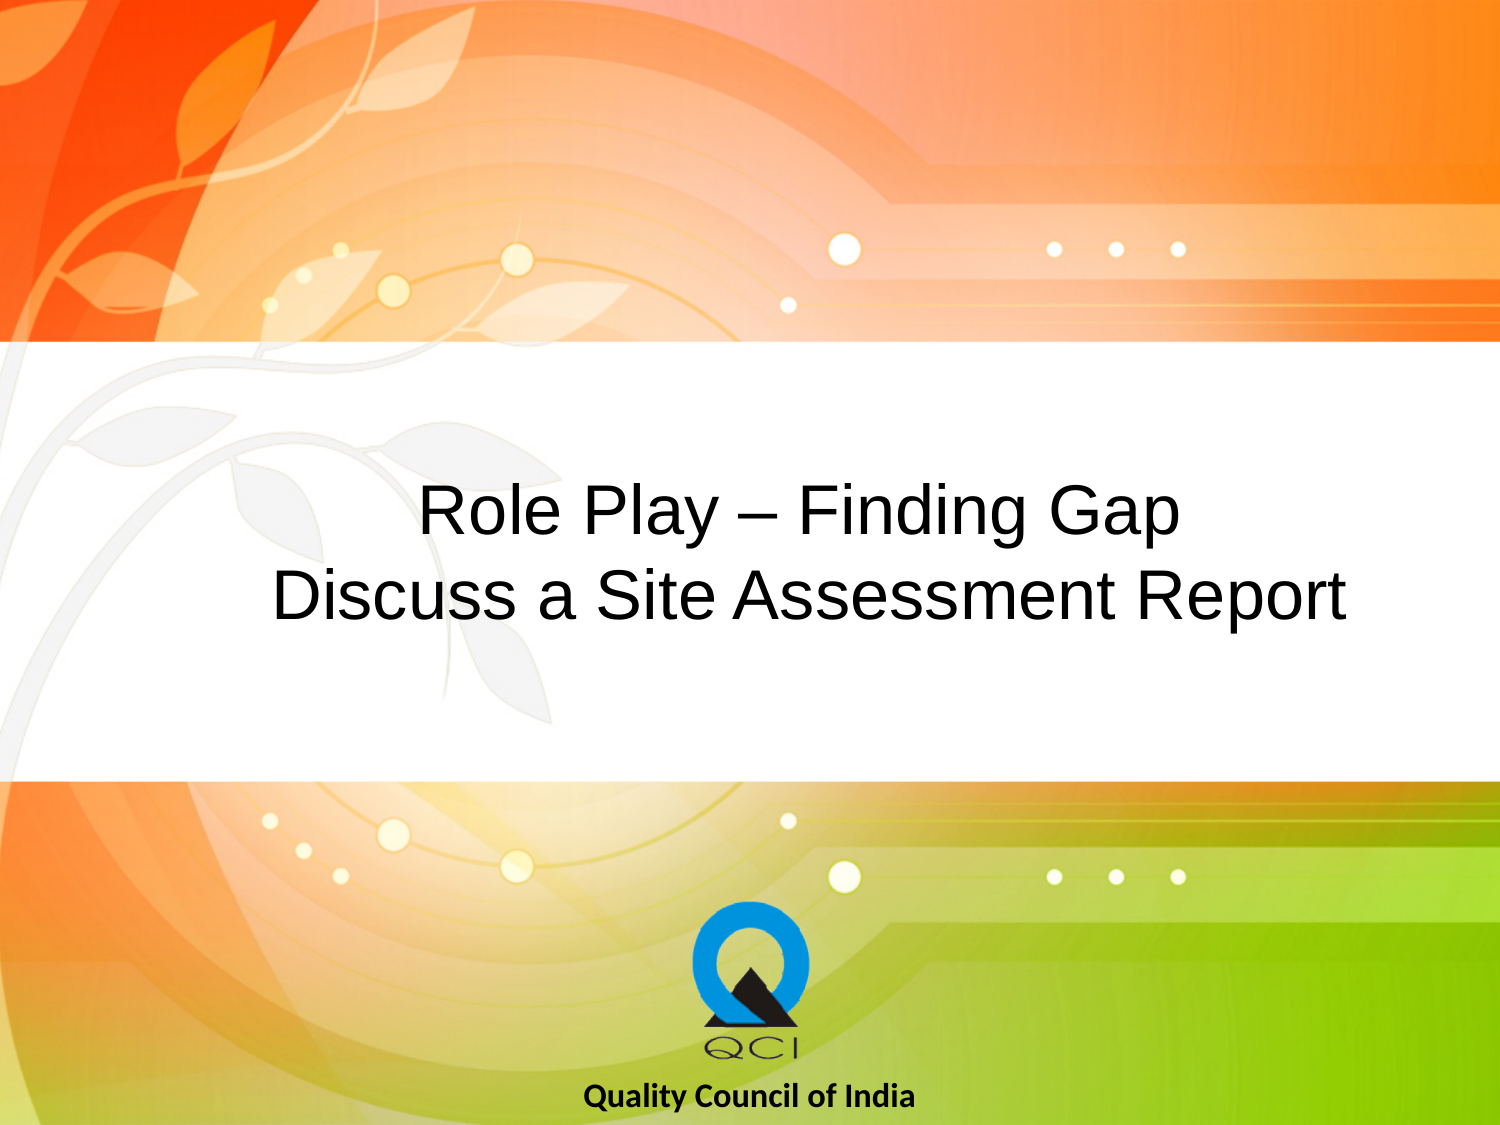

# Role Play – Finding Gap Discuss a Site Assessment Report